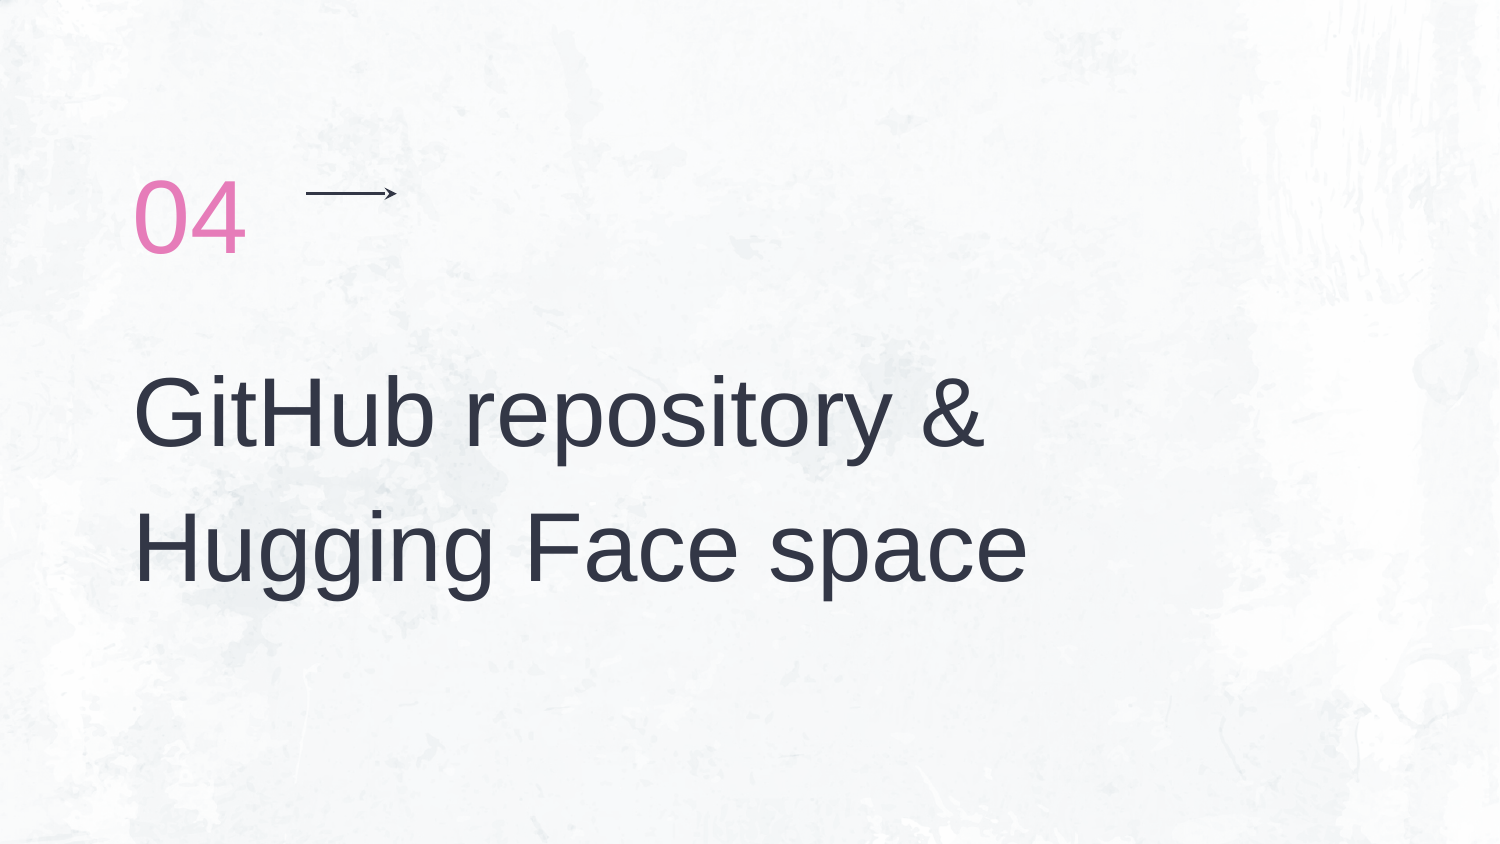

04
# GitHub repository & Hugging Face space